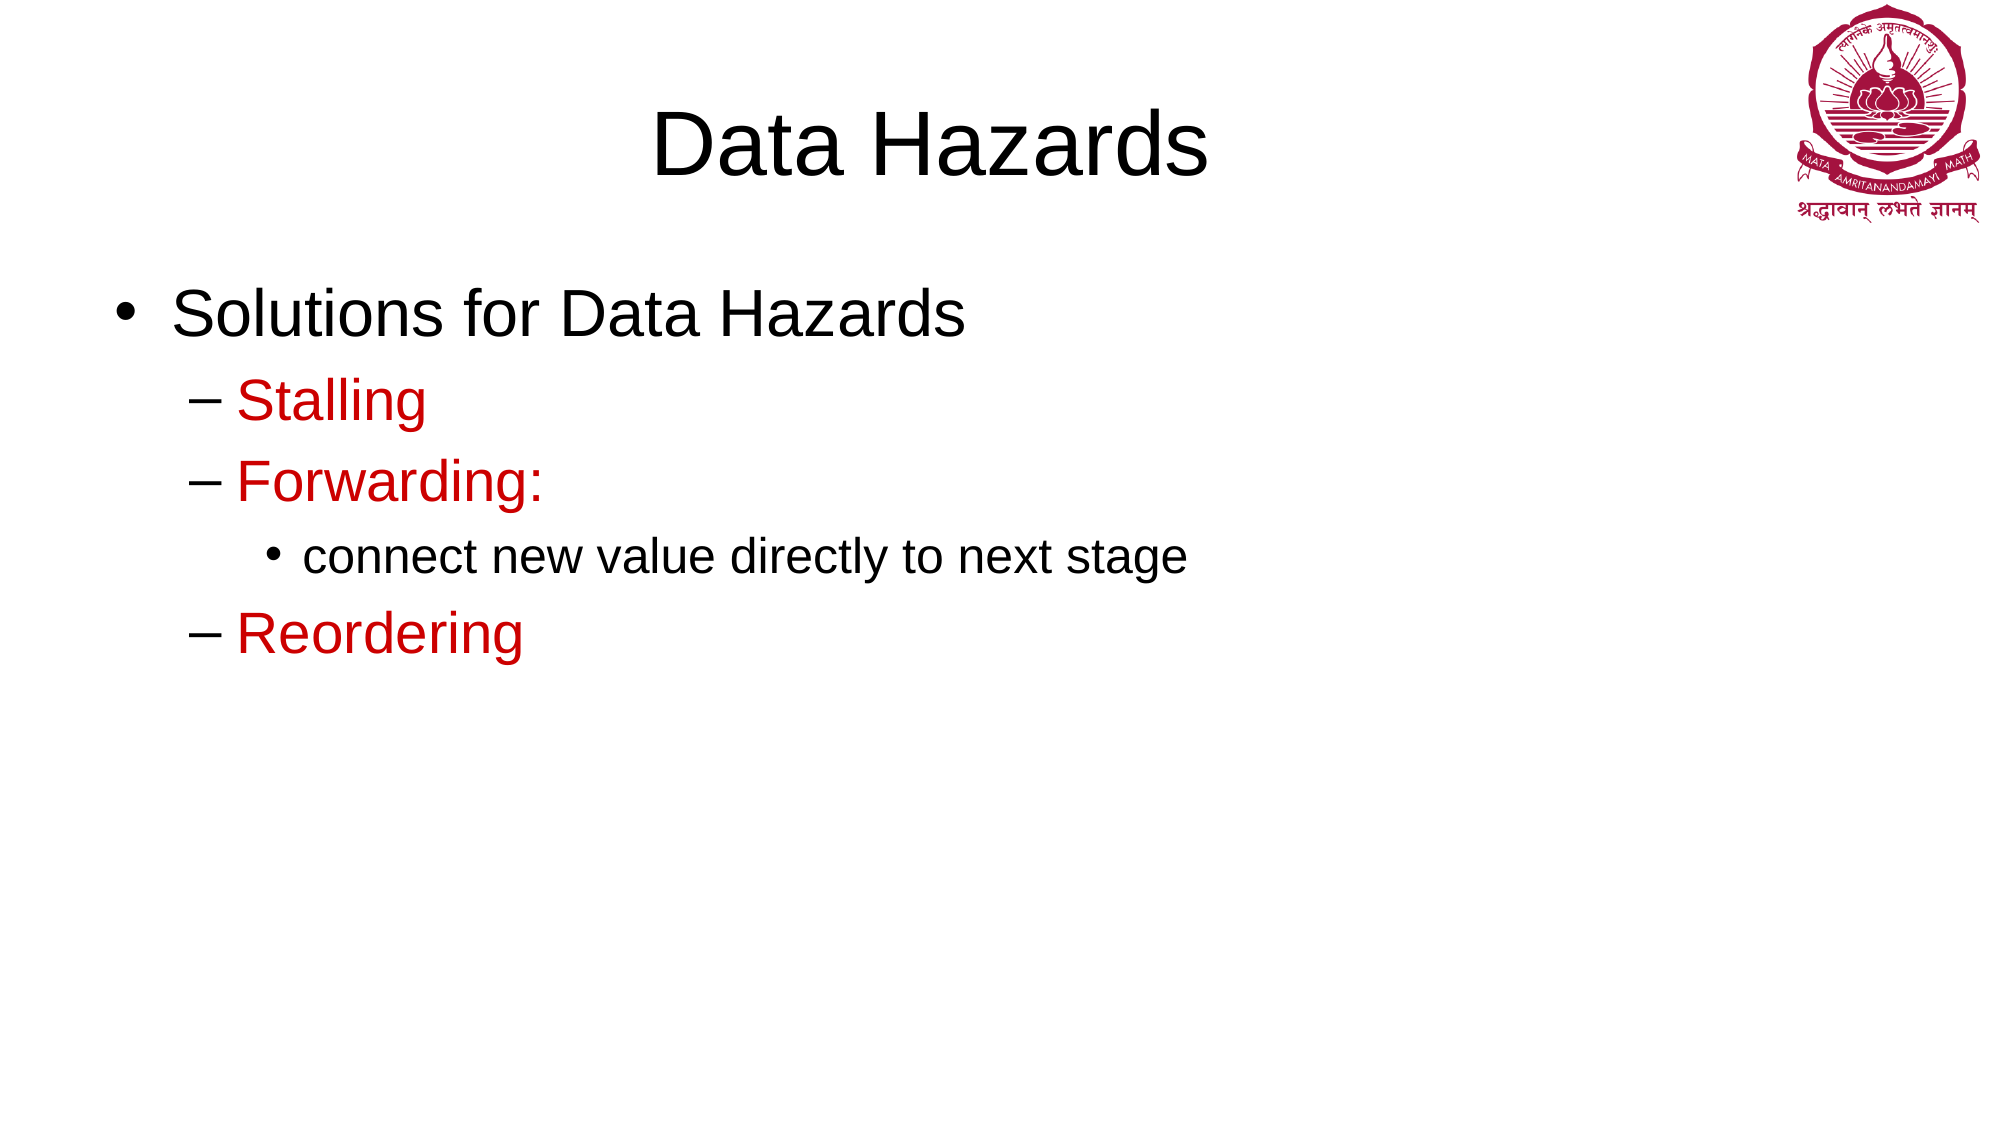

# Data Hazards
Solutions for Data Hazards
Stalling
Forwarding:
connect new value directly to next stage
Reordering